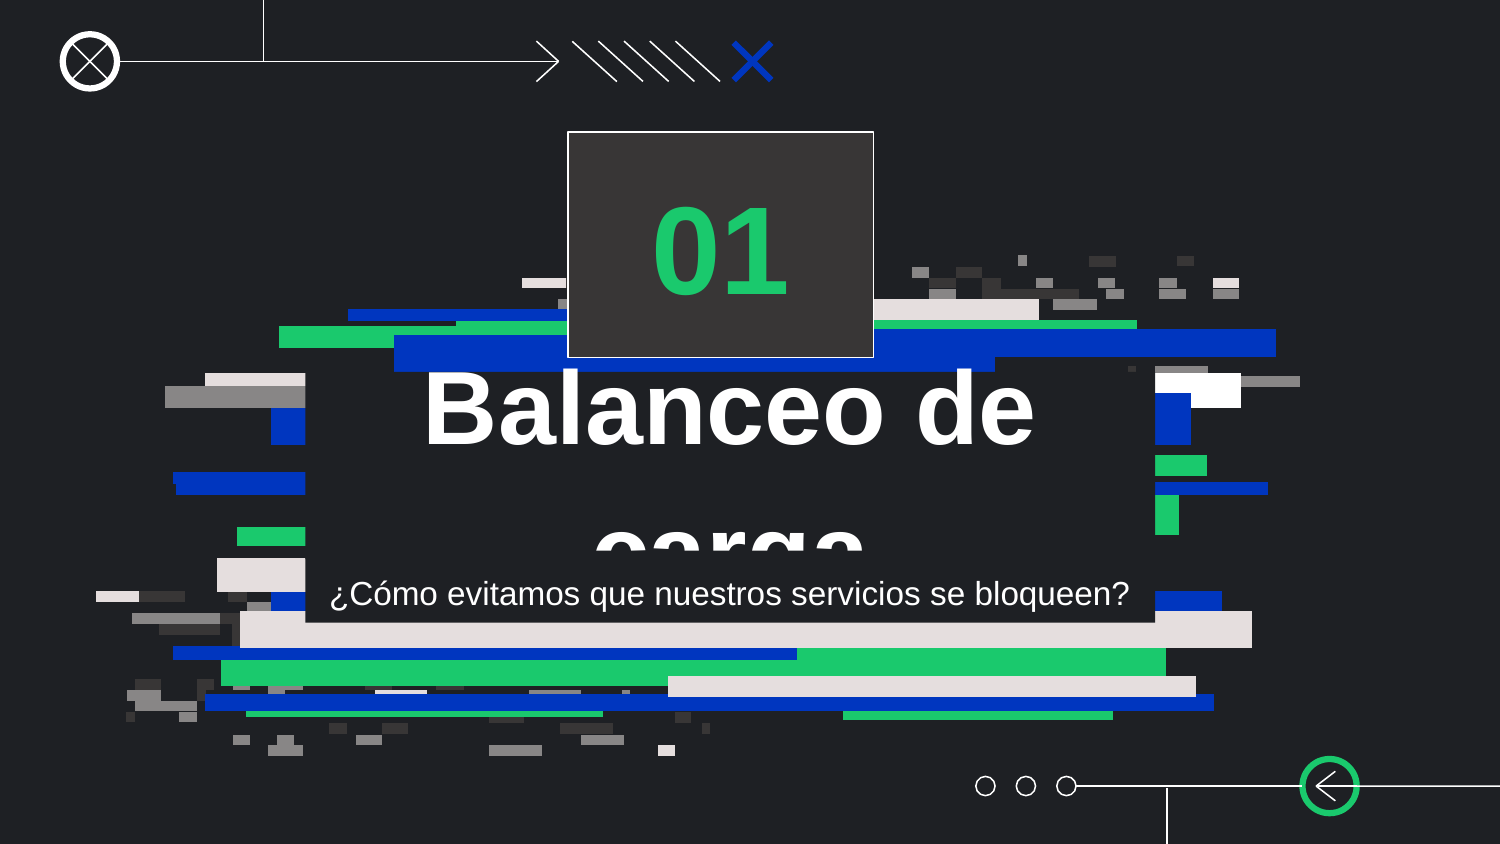

01
# Balanceo de carga
¿Cómo evitamos que nuestros servicios se bloqueen?